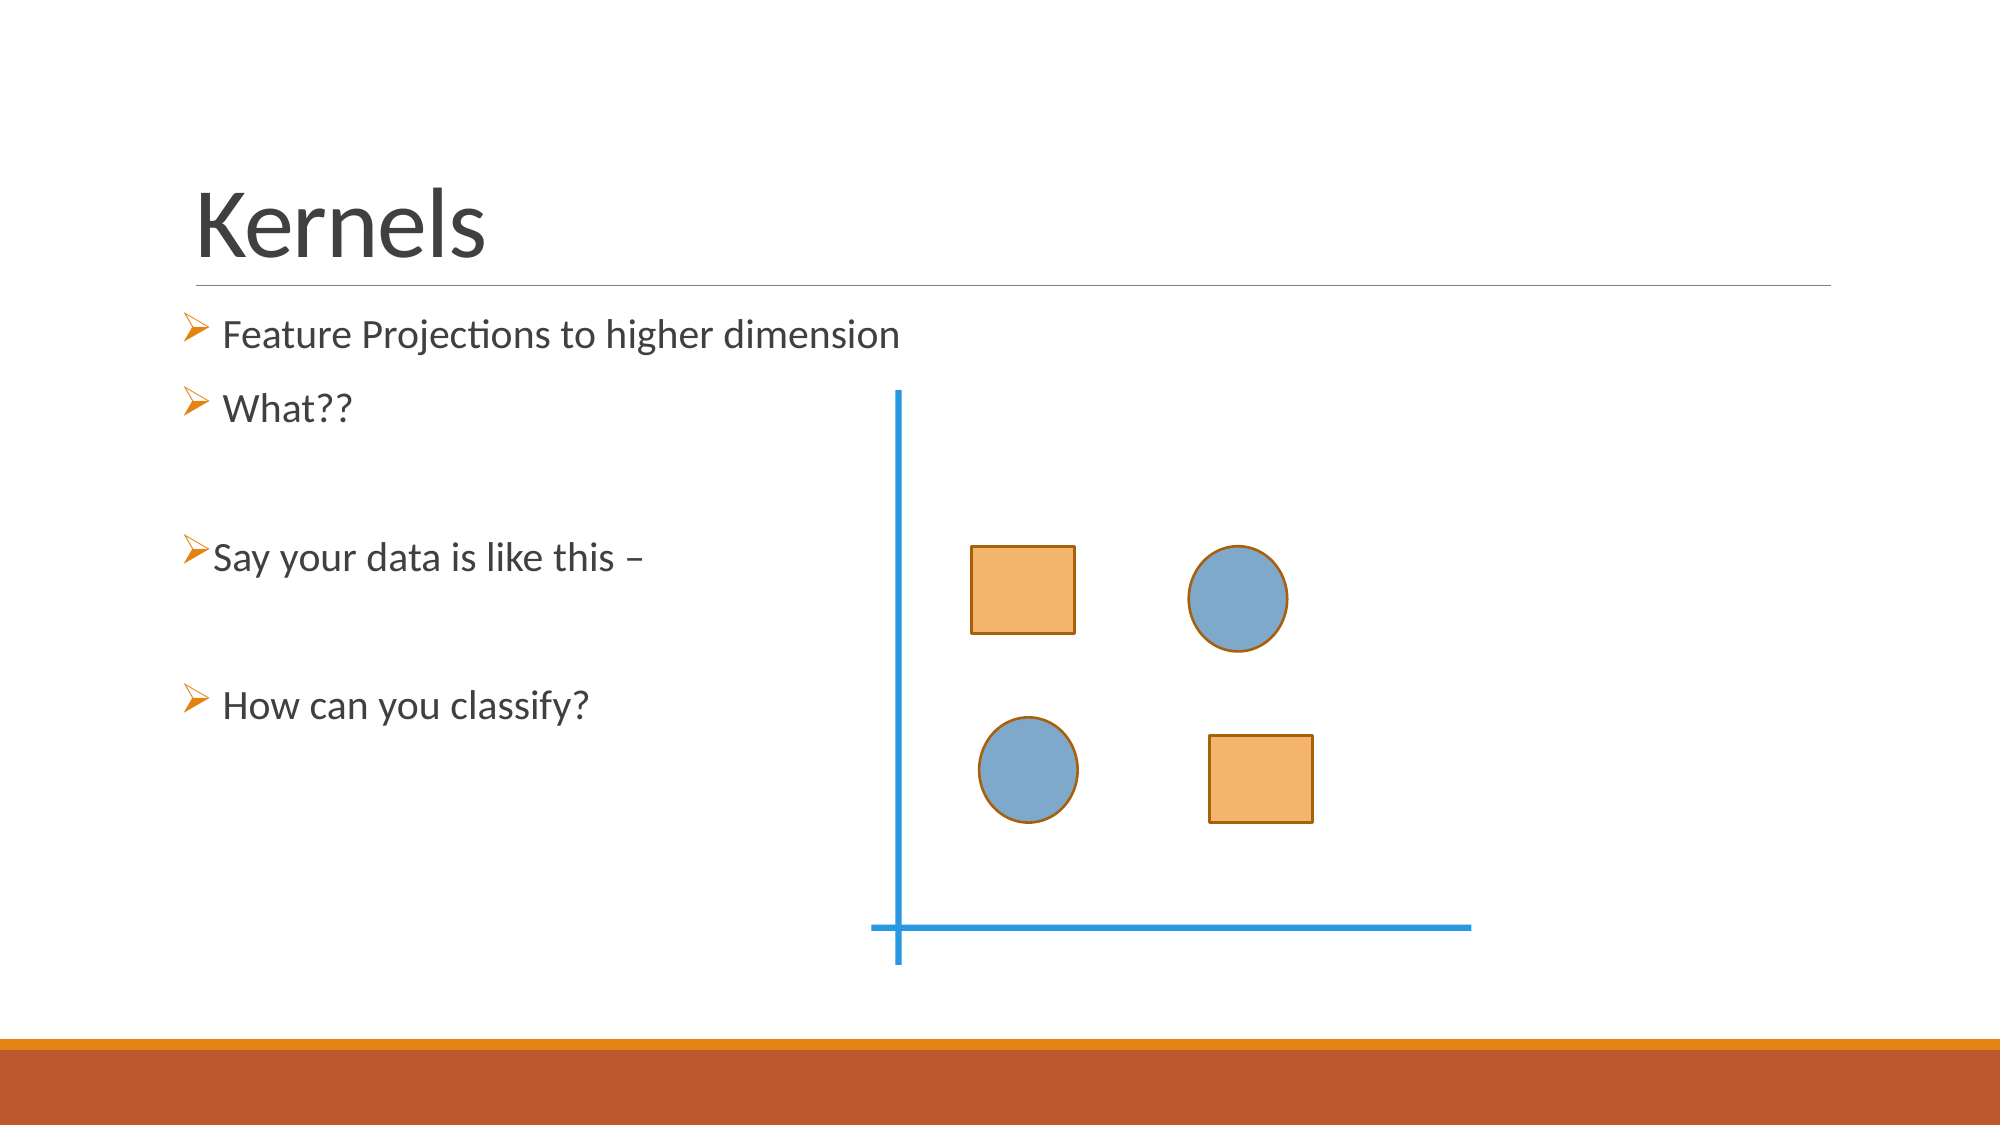

# Kernels
 Feature Projections to higher dimension
 What??

Say your data is like this –

 How can you classify?